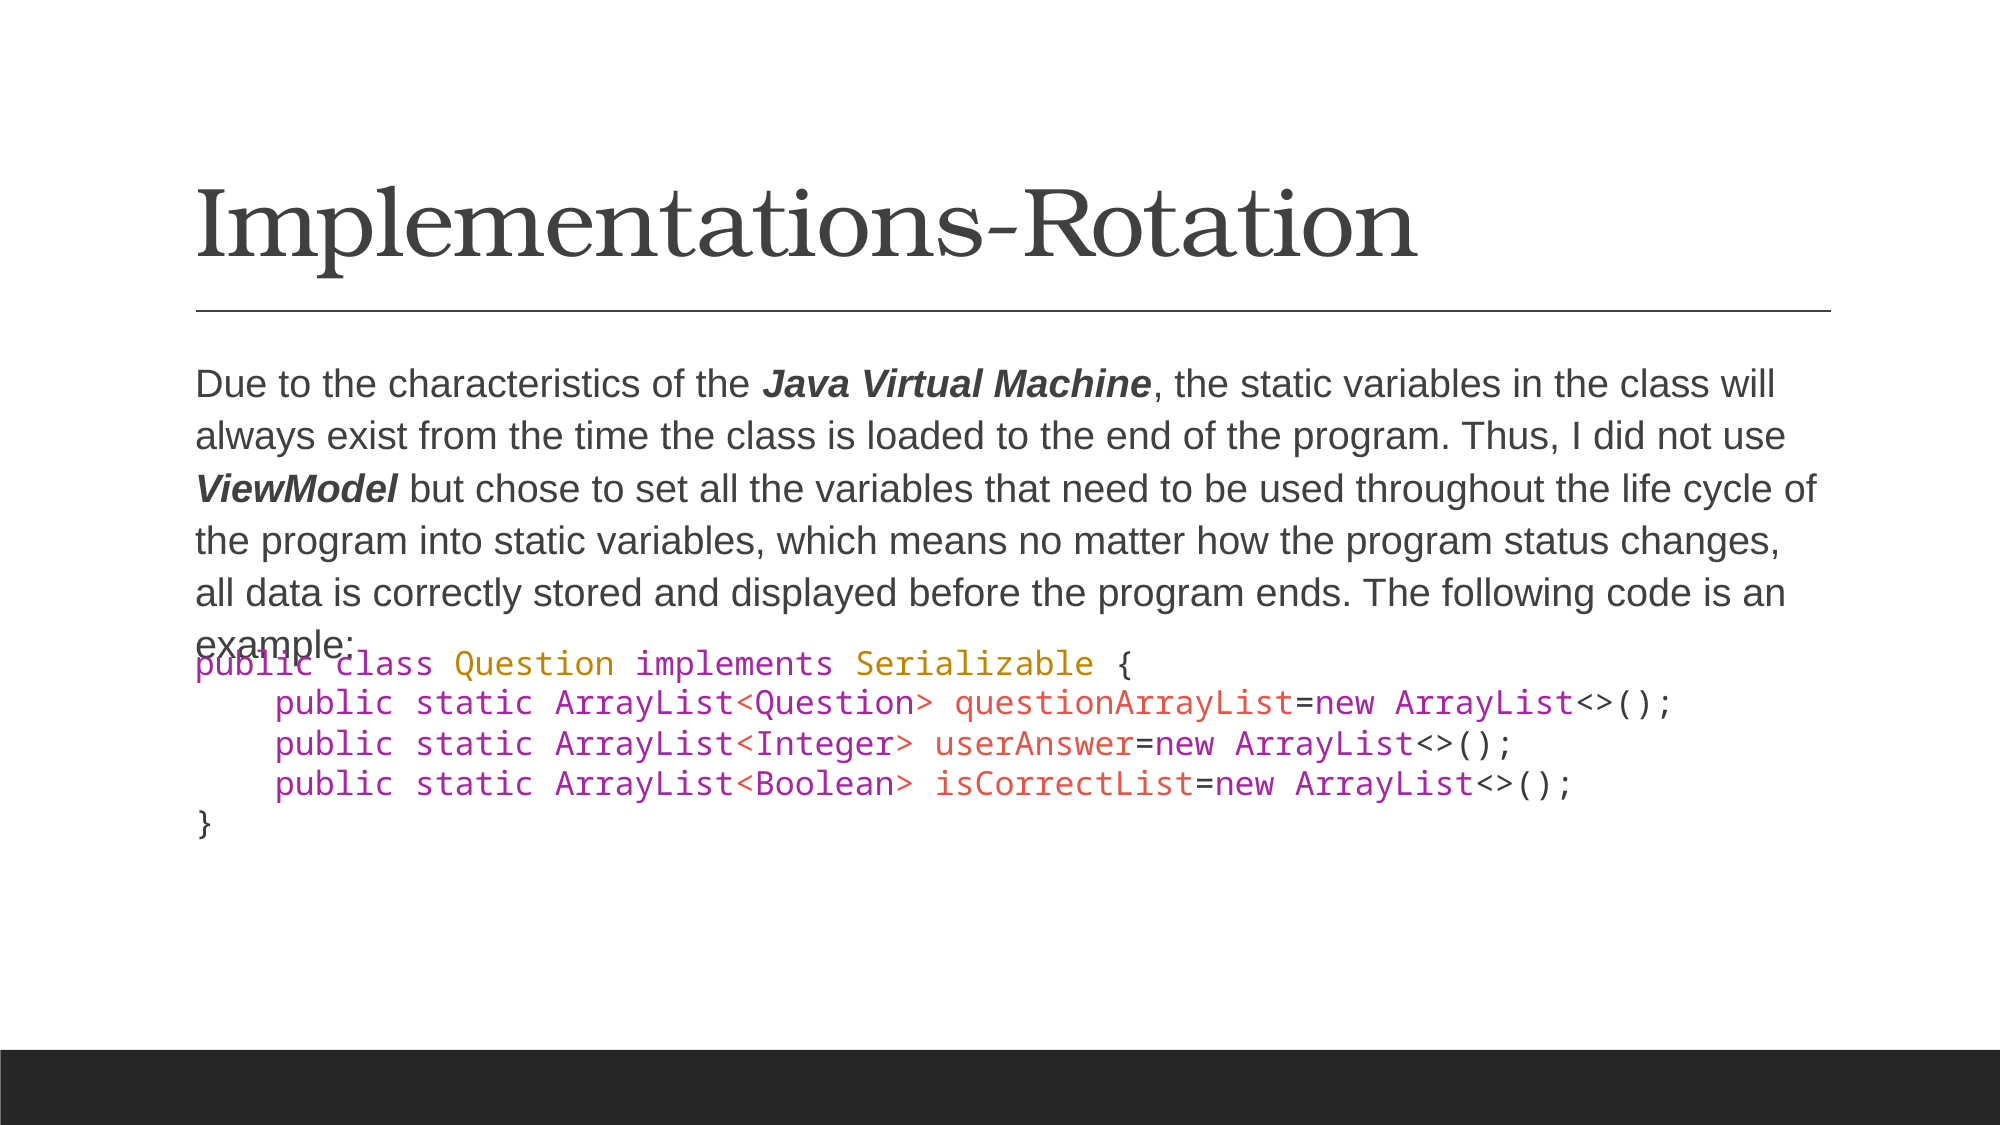

# Implementations-Rotation
Due to the characteristics of the Java Virtual Machine, the static variables in the class will always exist from the time the class is loaded to the end of the program. Thus, I did not use ViewModel but chose to set all the variables that need to be used throughout the life cycle of the program into static variables, which means no matter how the program status changes, all data is correctly stored and displayed before the program ends. The following code is an example:
public class Question implements Serializable {
    public static ArrayList<Question> questionArrayList=new ArrayList<>();
    public static ArrayList<Integer> userAnswer=new ArrayList<>();
    public static ArrayList<Boolean> isCorrectList=new ArrayList<>();
}